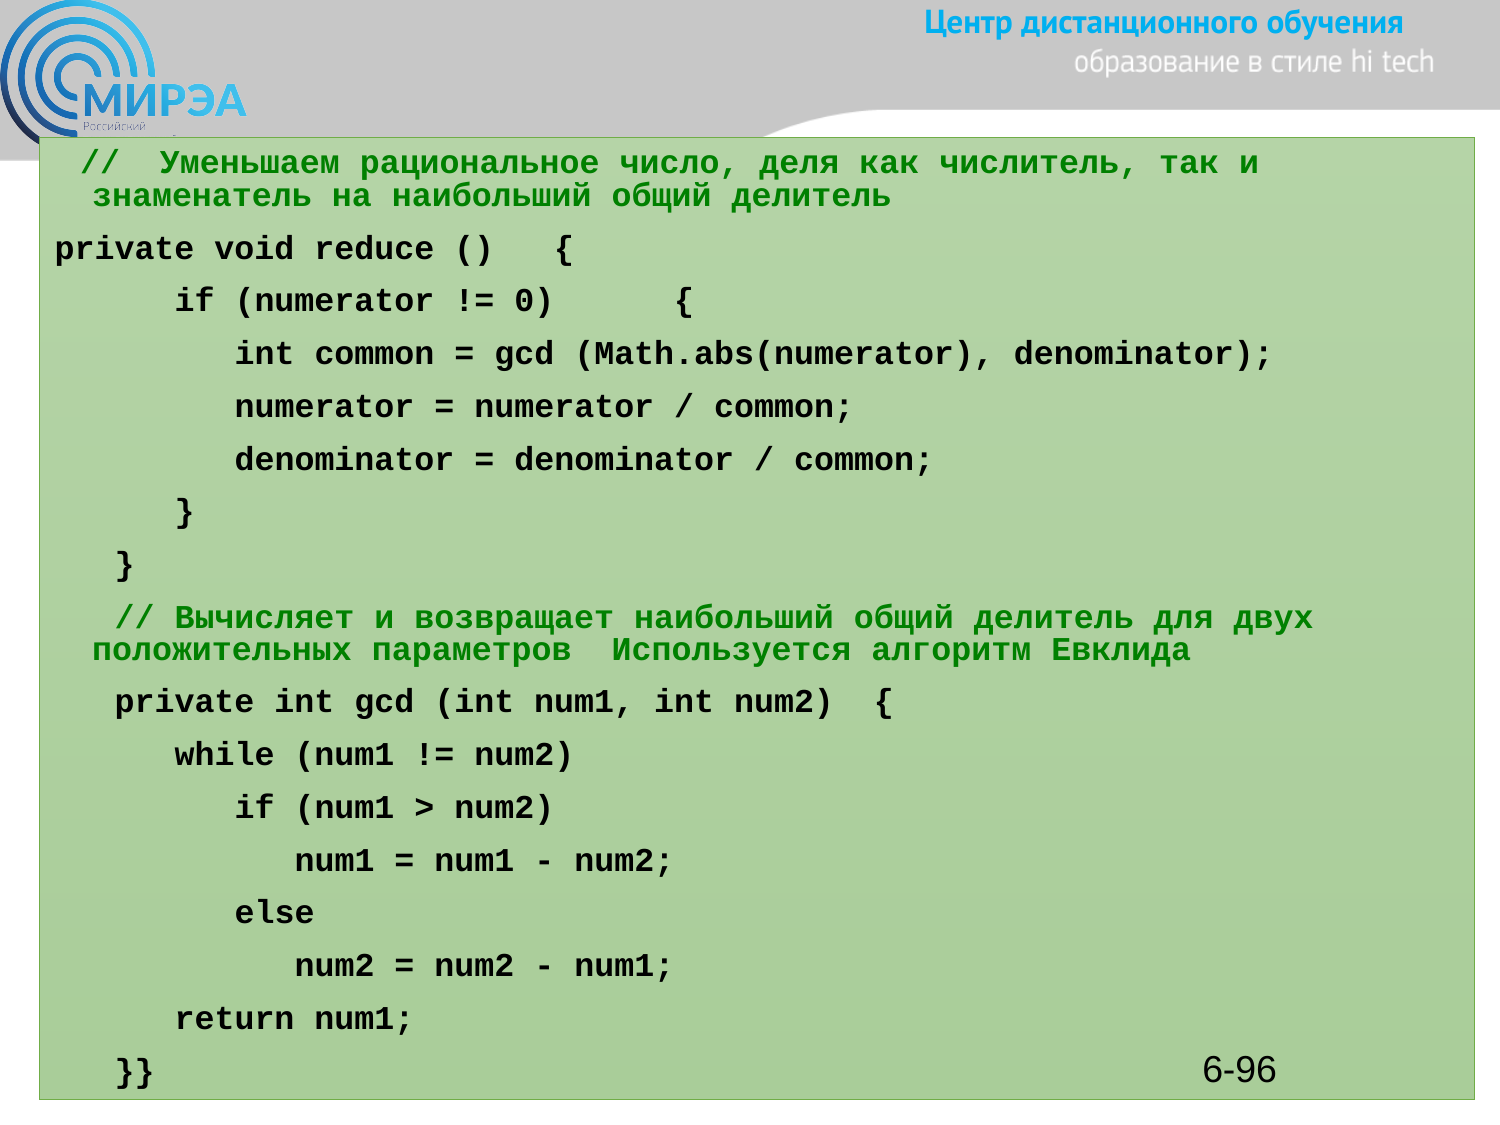

//  Уменьшаем рациональное число, деля как числитель, так и знаменатель на наибольший общий делитель
private void reduce ()   {
      if (numerator != 0)      {
         int common = gcd (Math.abs(numerator), denominator);
         numerator = numerator / common;
         denominator = denominator / common;
      }
   }
   // Вычисляет и возвращает наибольший общий делитель для двух положительных параметров  Используется алгоритм Евклида
   private int gcd (int num1, int num2)  {
      while (num1 != num2)
         if (num1 > num2)
            num1 = num1 - num2;
         else
            num2 = num2 - num1;
      return num1;
   }}
# RationalNumber.java
6-96